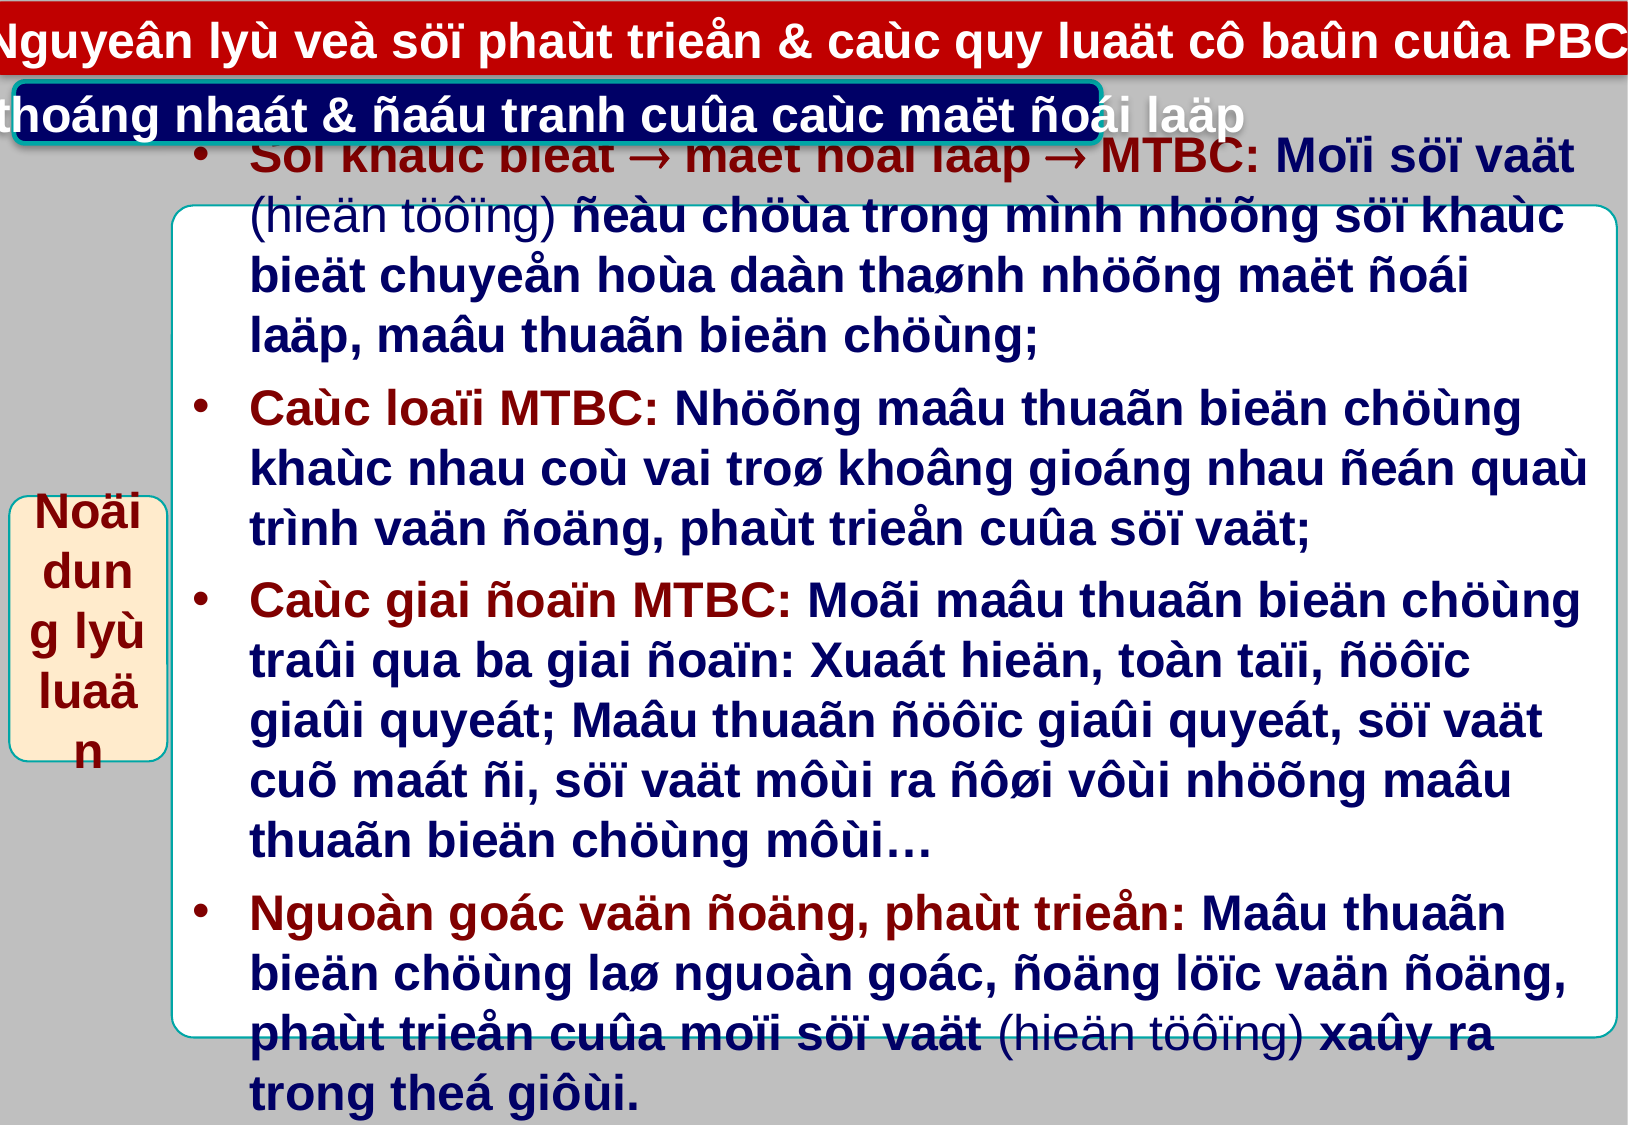

2. Nguyeân lyù veà söï phaùt trieån & caùc quy luaät cô baûn cuûa PBCDV
c) QL thoáng nhaát & ñaáu tranh cuûa caùc maët ñoái laäp
Söï khaùc bieät → maët ñoái laäp → MTBC: Moïi söï vaät (hieän töôïng) ñeàu chöùa trong mình nhöõng söï khaùc bieät chuyeån hoùa daàn thaønh nhöõng maët ñoái laäp, maâu thuaãn bieän chöùng;
Caùc loaïi MTBC: Nhöõng maâu thuaãn bieän chöùng khaùc nhau coù vai troø khoâng gioáng nhau ñeán quaù trình vaän ñoäng, phaùt trieån cuûa söï vaät;
Caùc giai ñoaïn MTBC: Moãi maâu thuaãn bieän chöùng traûi qua ba giai ñoaïn: Xuaát hieän, toàn taïi, ñöôïc giaûi quyeát; Maâu thuaãn ñöôïc giaûi quyeát, söï vaät cuõ maát ñi, söï vaät môùi ra ñôøi vôùi nhöõng maâu thuaãn bieän chöùng môùi…
Nguoàn goác vaän ñoäng, phaùt trieån: Maâu thuaãn bieän chöùng laø nguoàn goác, ñoäng löïc vaän ñoäng, phaùt trieån cuûa moïi söï vaät (hieän töôïng) xaûy ra trong theá giôùi.
Noäi dung lyù luaän